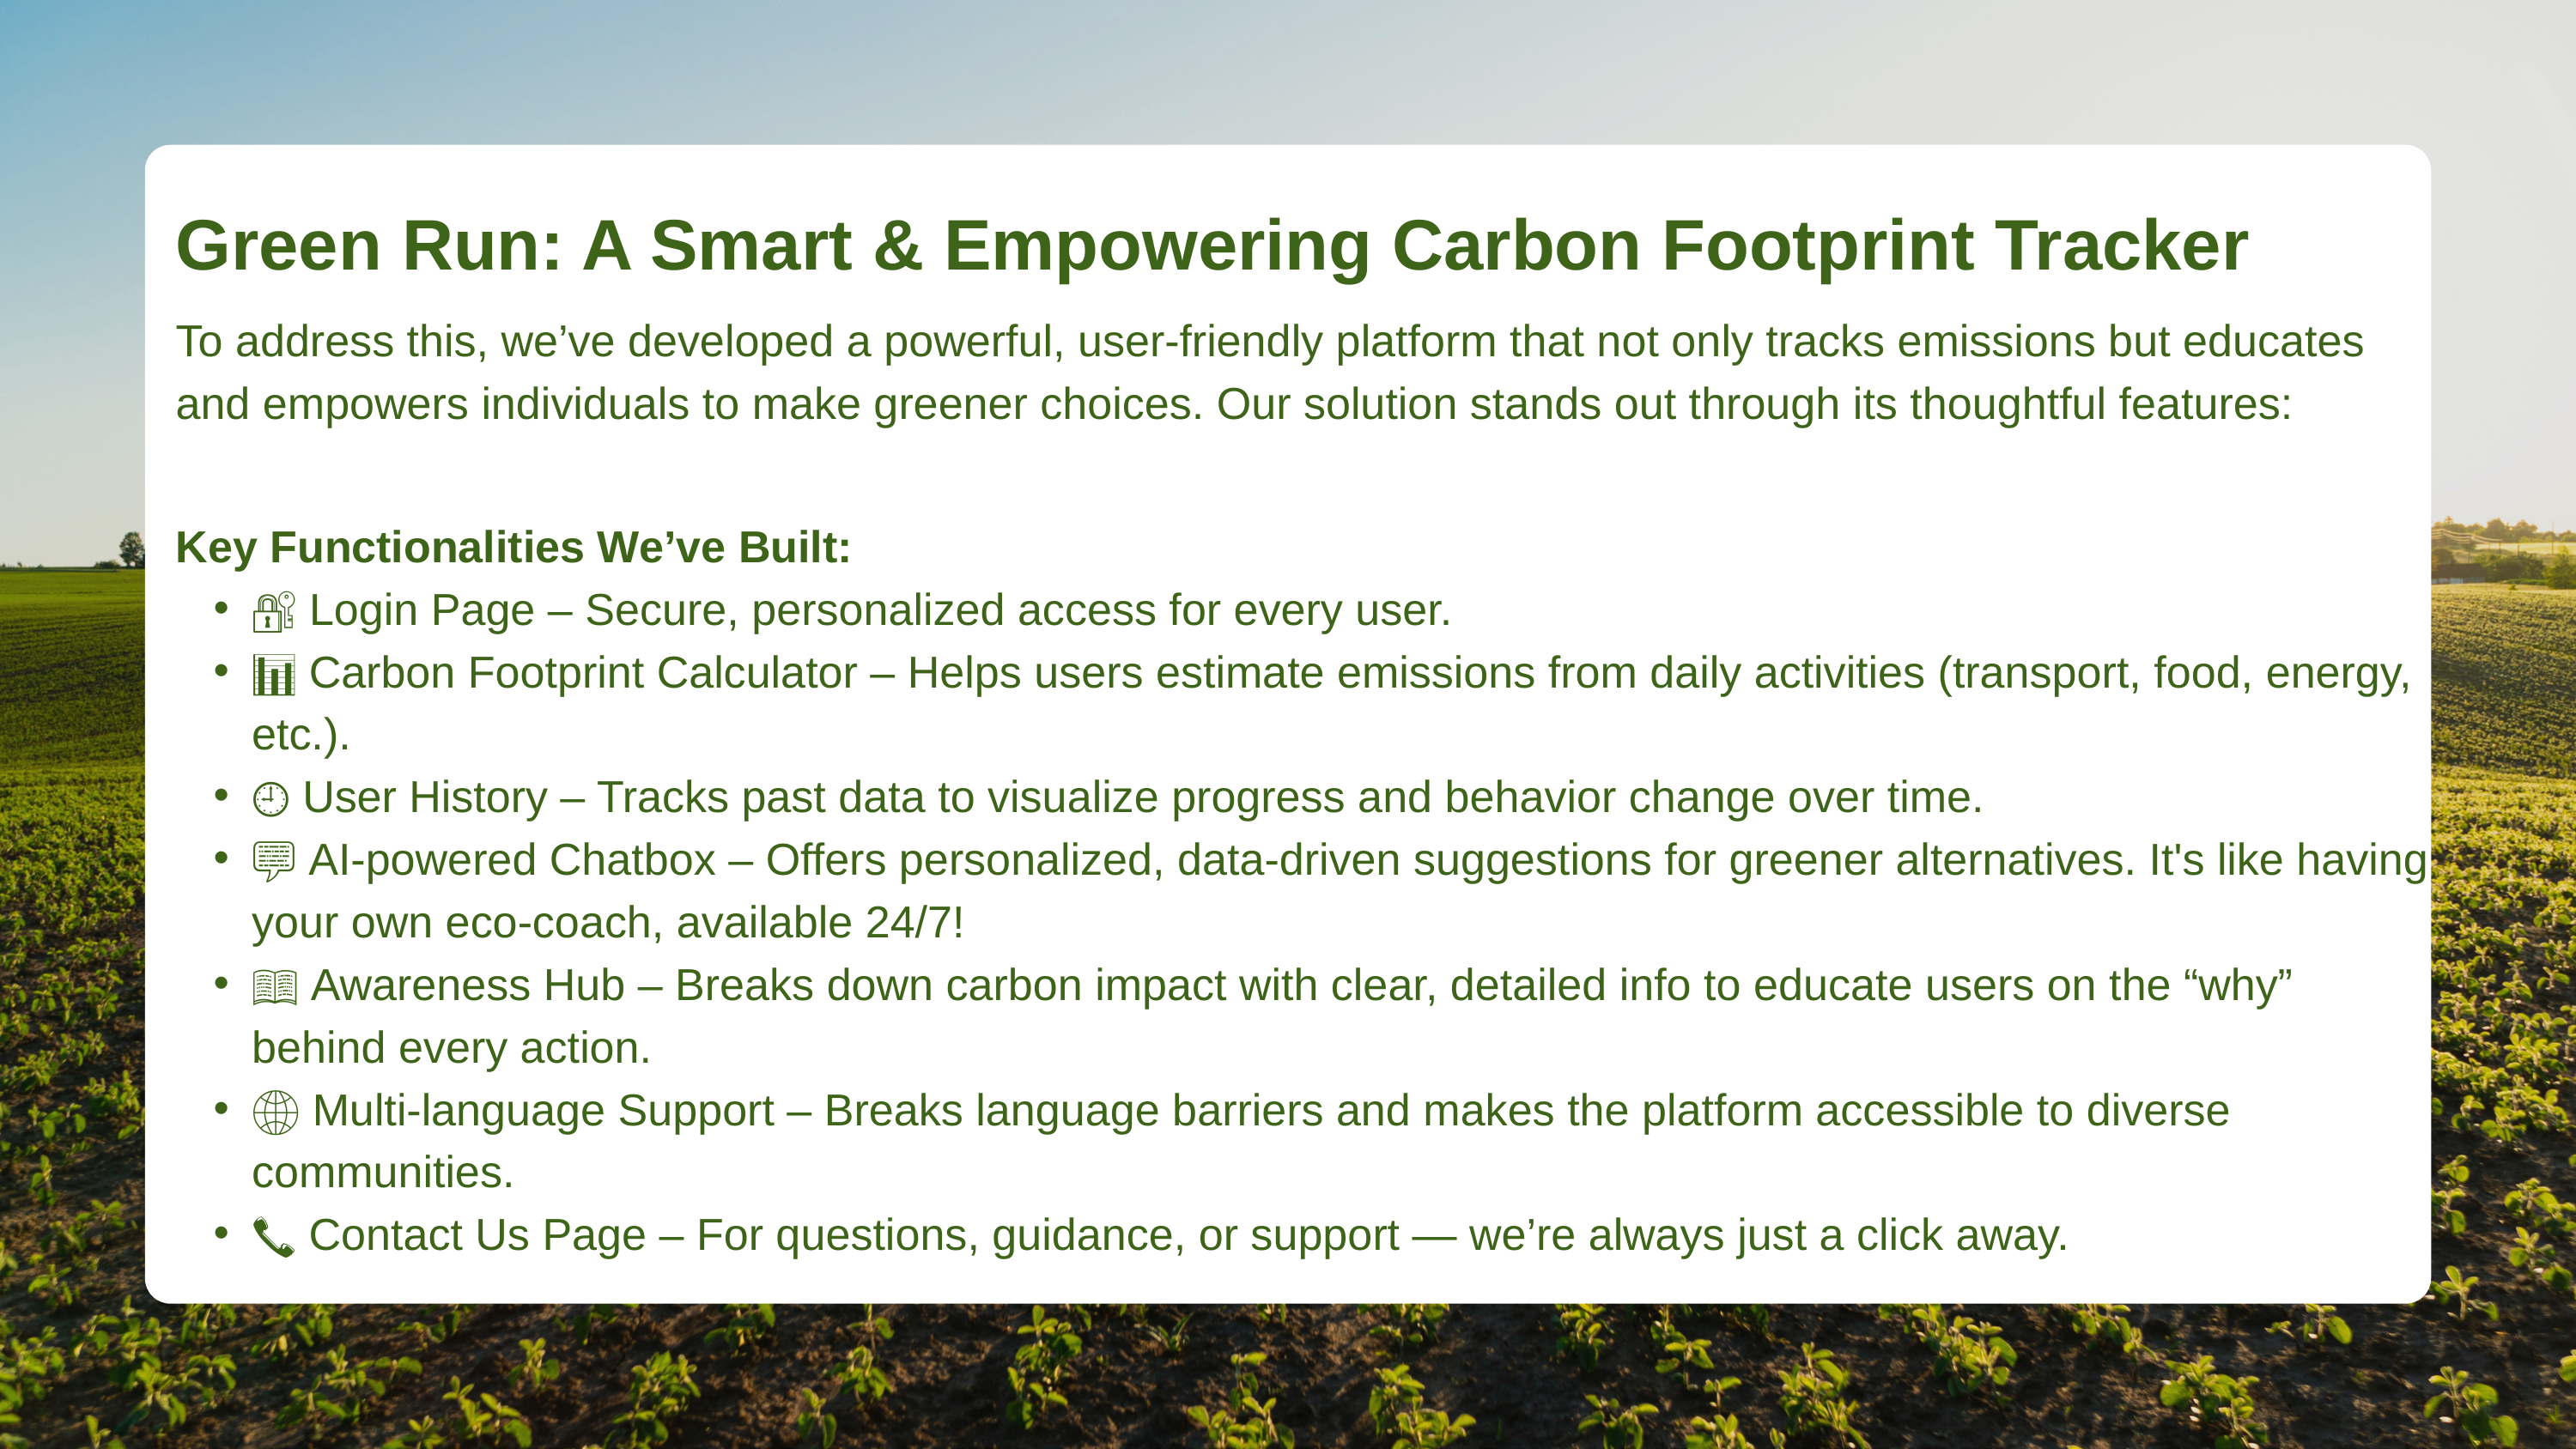

Green Run: A Smart & Empowering Carbon Footprint Tracker
To address this, we’ve developed a powerful, user-friendly platform that not only tracks emissions but educates and empowers individuals to make greener choices. Our solution stands out through its thoughtful features:
Key Functionalities We’ve Built:
🔐 Login Page – Secure, personalized access for every user.
📊 Carbon Footprint Calculator – Helps users estimate emissions from daily activities (transport, food, energy, etc.).
🕘 User History – Tracks past data to visualize progress and behavior change over time.
💬 AI-powered Chatbox – Offers personalized, data-driven suggestions for greener alternatives. It's like having your own eco-coach, available 24/7!
📖 Awareness Hub – Breaks down carbon impact with clear, detailed info to educate users on the “why” behind every action.
🌐 Multi-language Support – Breaks language barriers and makes the platform accessible to diverse communities.
📞 Contact Us Page – For questions, guidance, or support — we’re always just a click away.